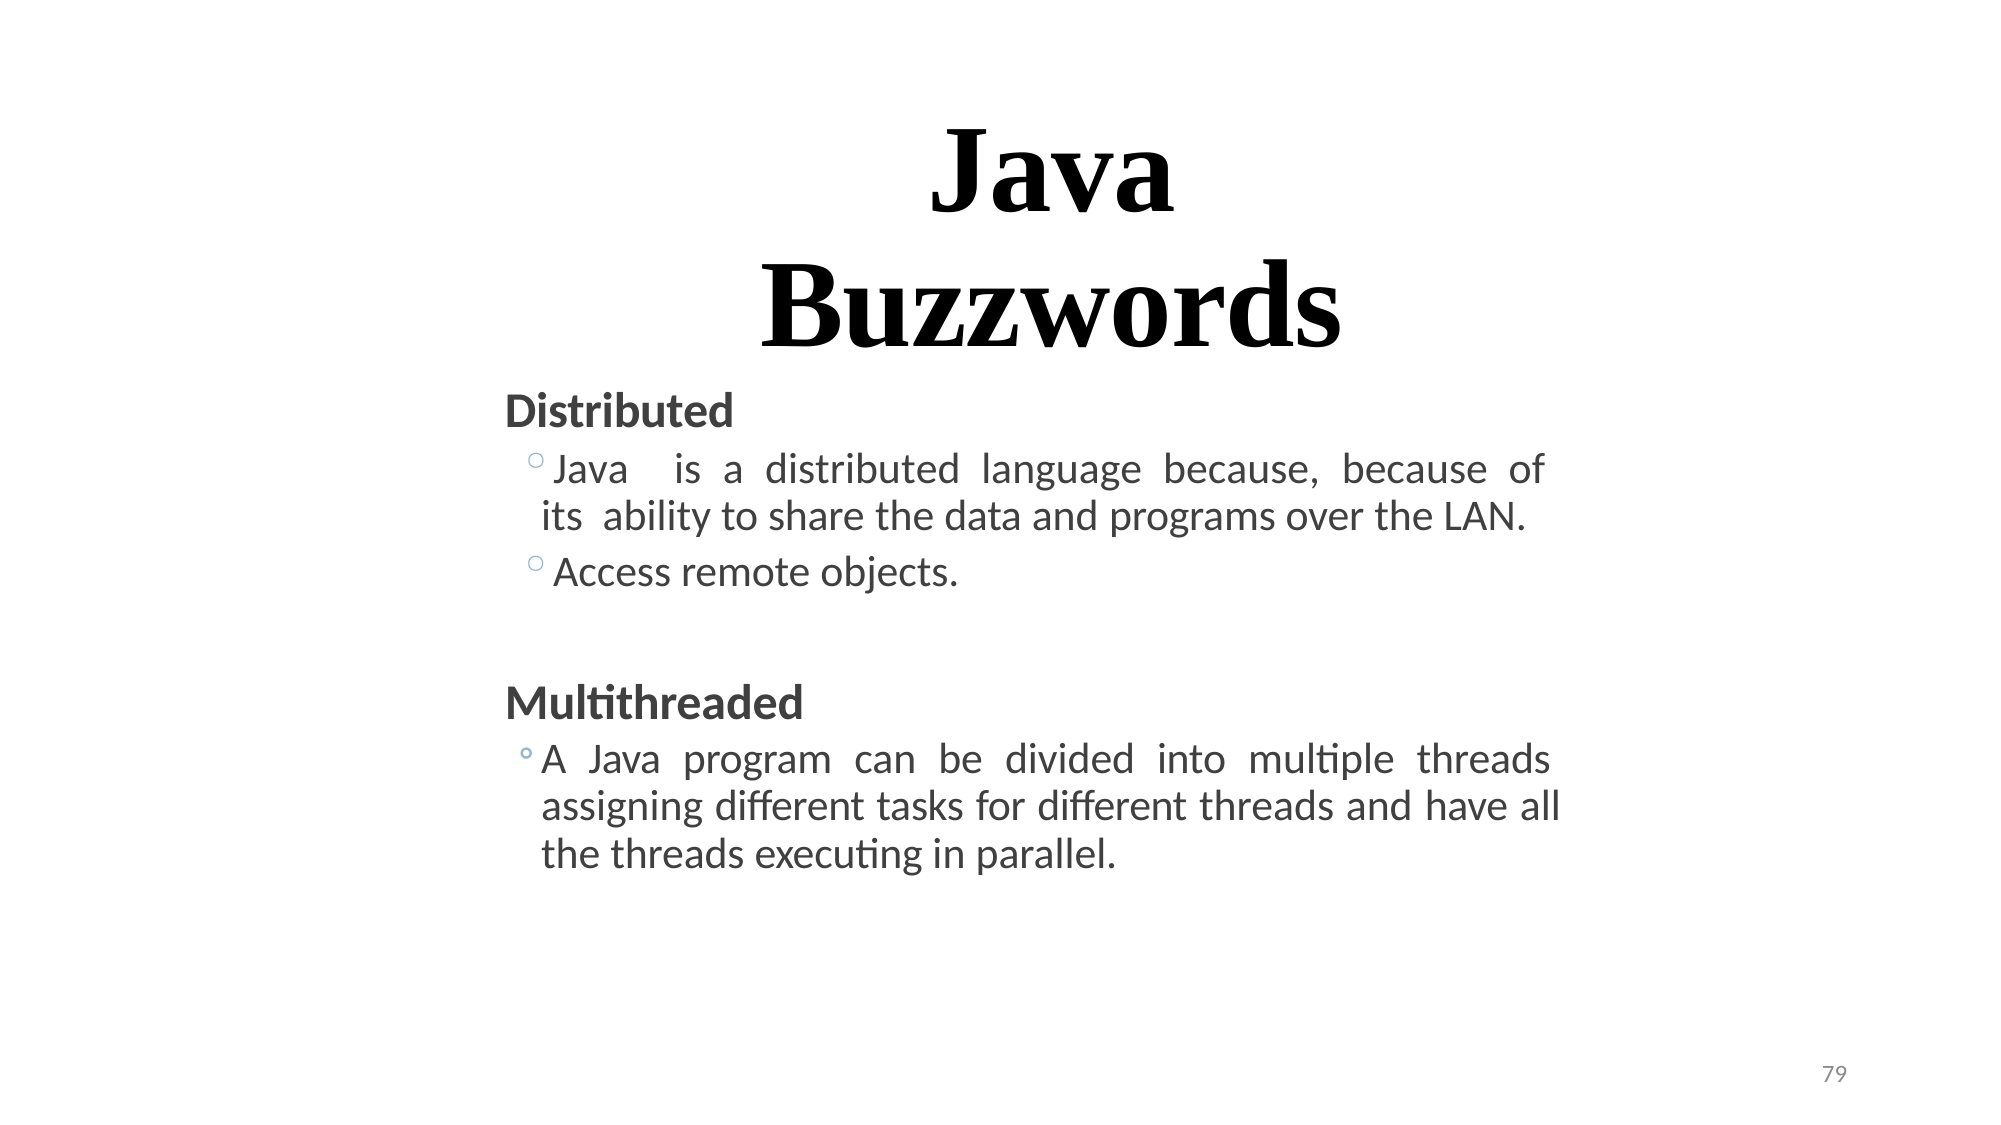

# Java Buzzwords
Distributed
Java	is	a	distributed	language	because,	because	of	its  ability to share the data and programs over the LAN.
Access remote objects.

Multithreaded
A Java program can be divided into multiple threads  assigning different tasks for different threads and have all  the threads executing in parallel.

79